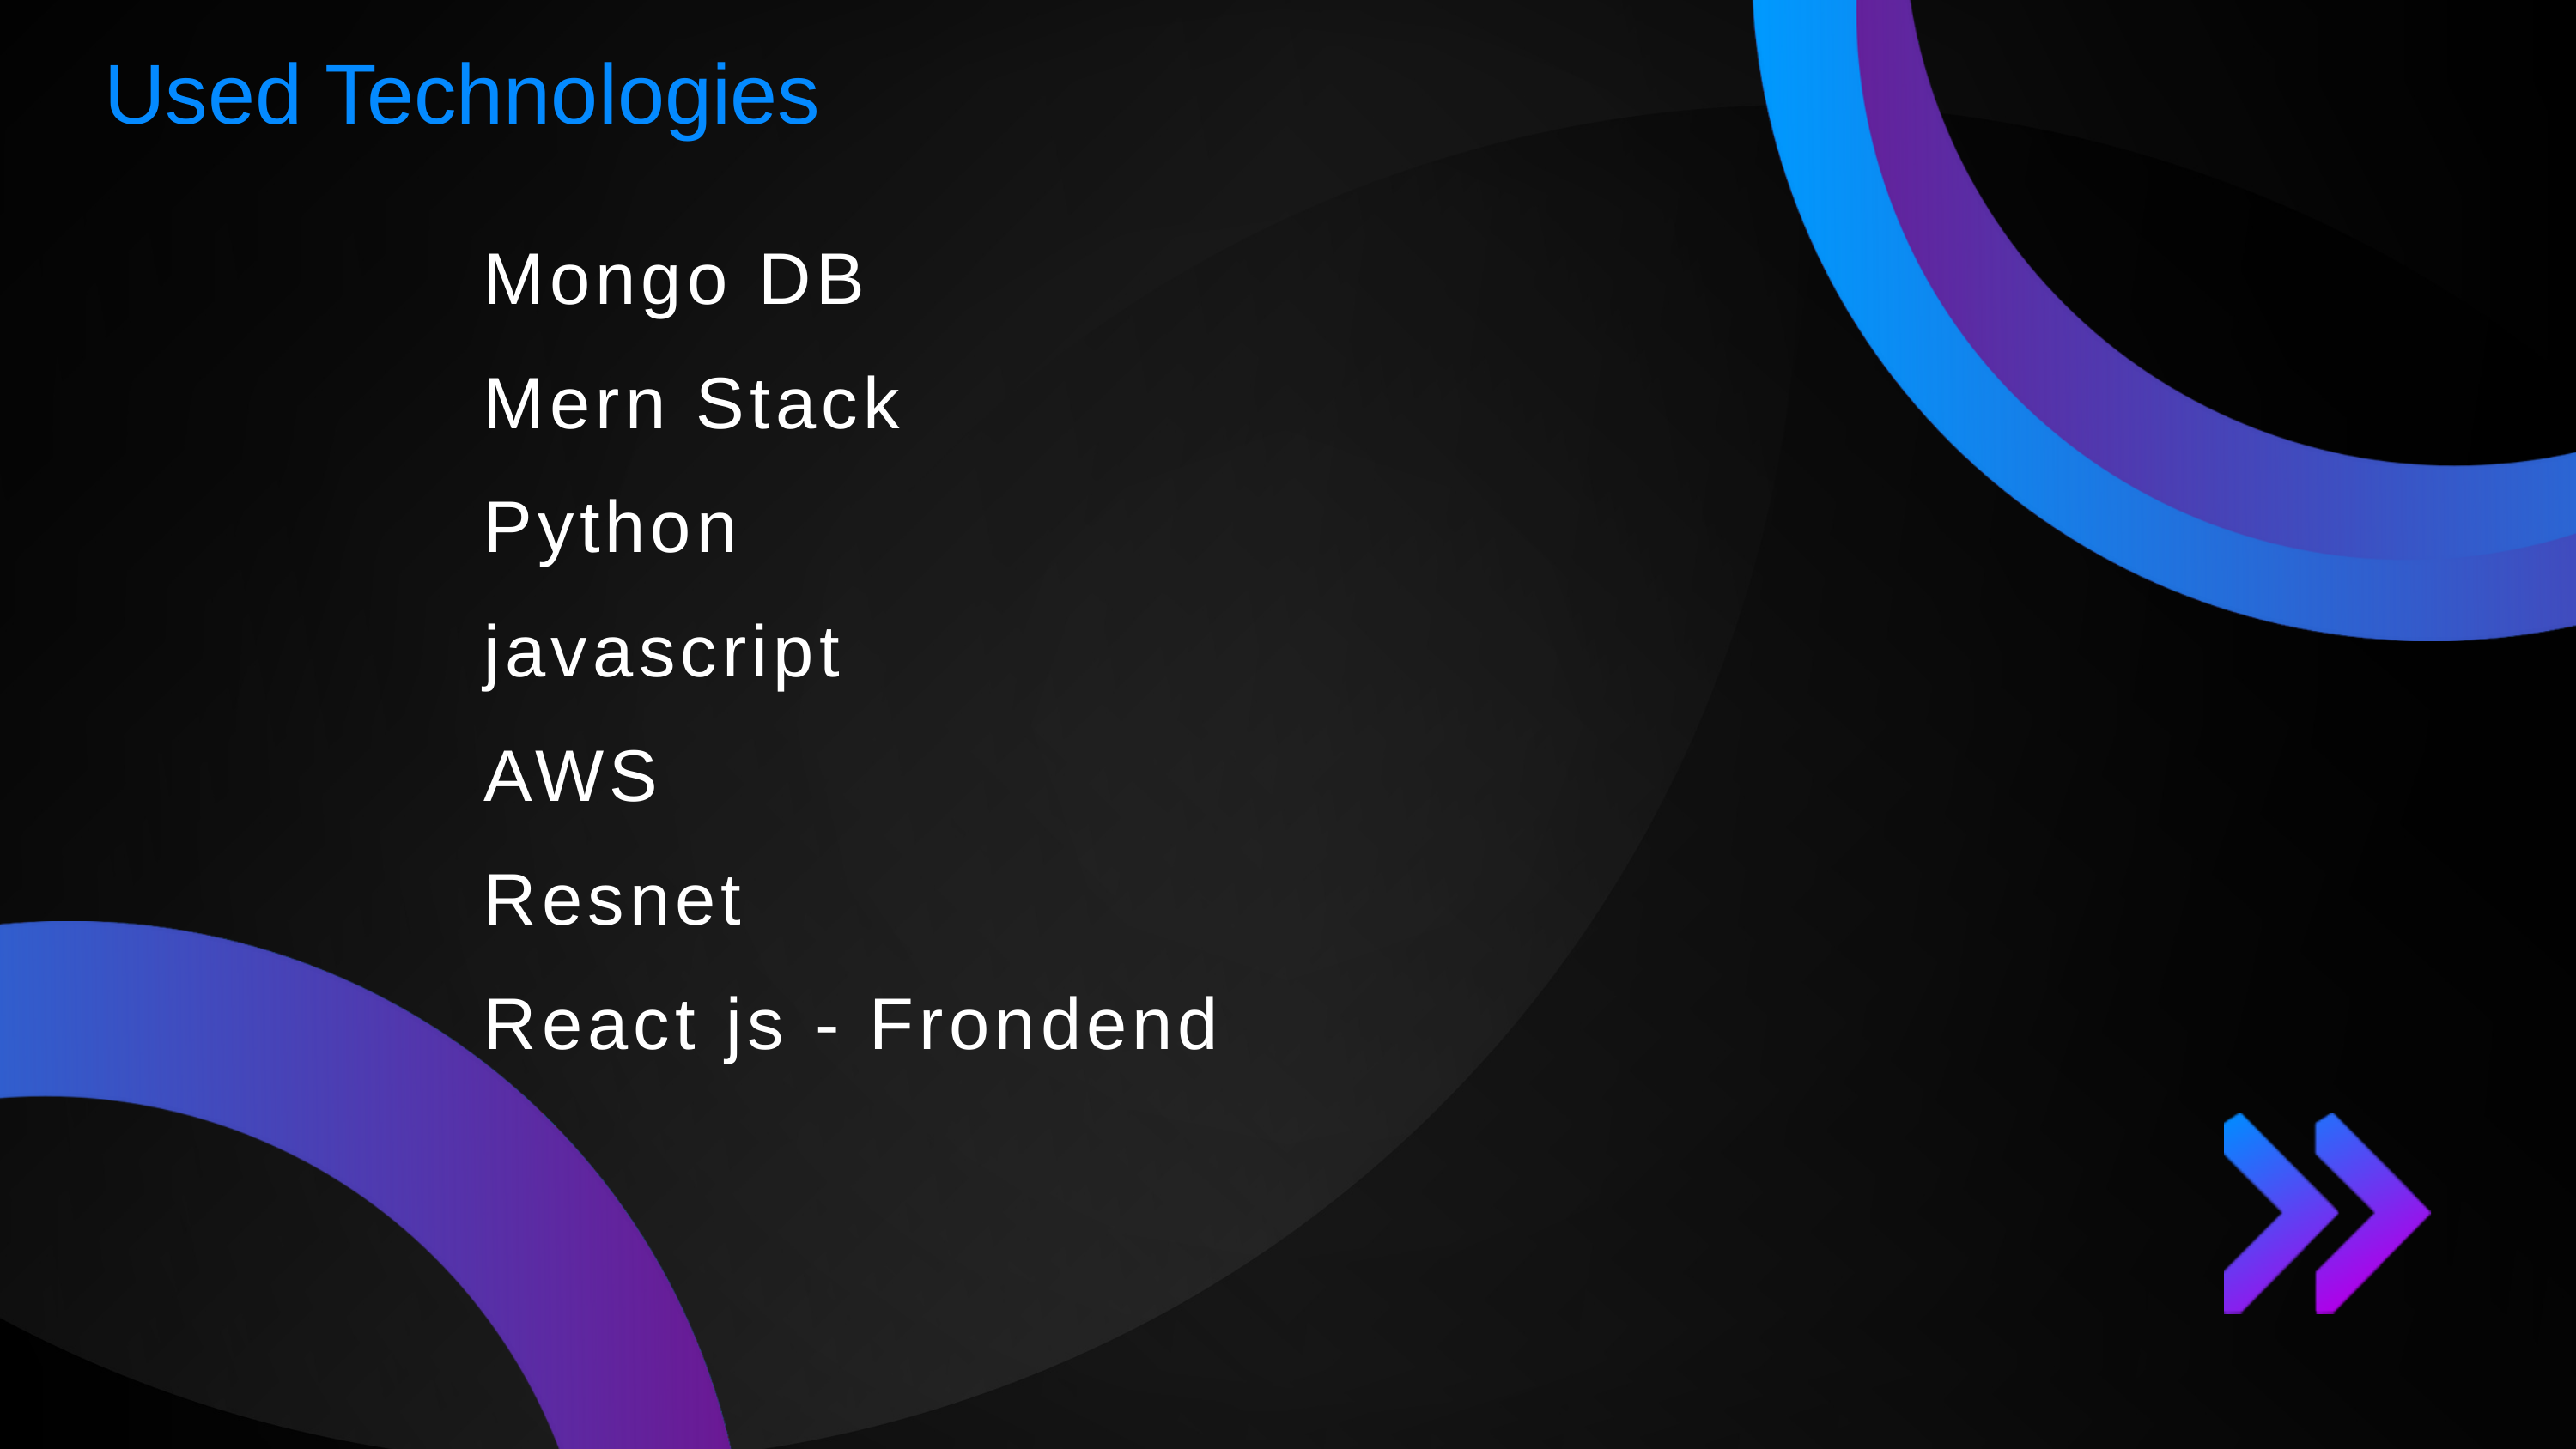

Used Technologies
Mongo DB
Mern Stack
Python
javascript
AWS
Resnet
React js - Frondend